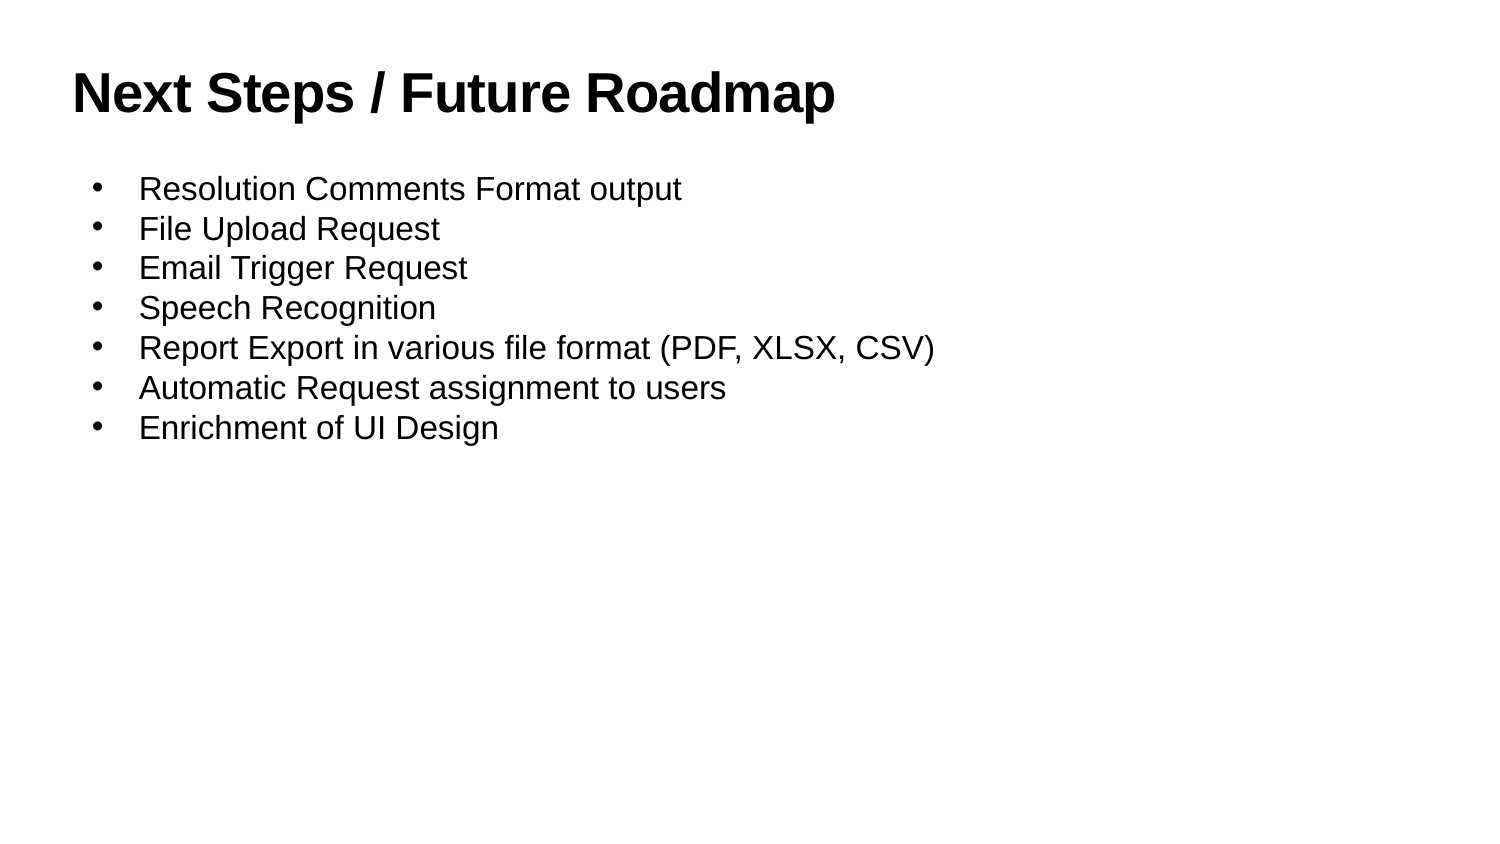

# Next Steps / Future Roadmap
Resolution Comments Format output
File Upload Request
Email Trigger Request
Speech Recognition
Report Export in various file format (PDF, XLSX, CSV)
Automatic Request assignment to users
Enrichment of UI Design